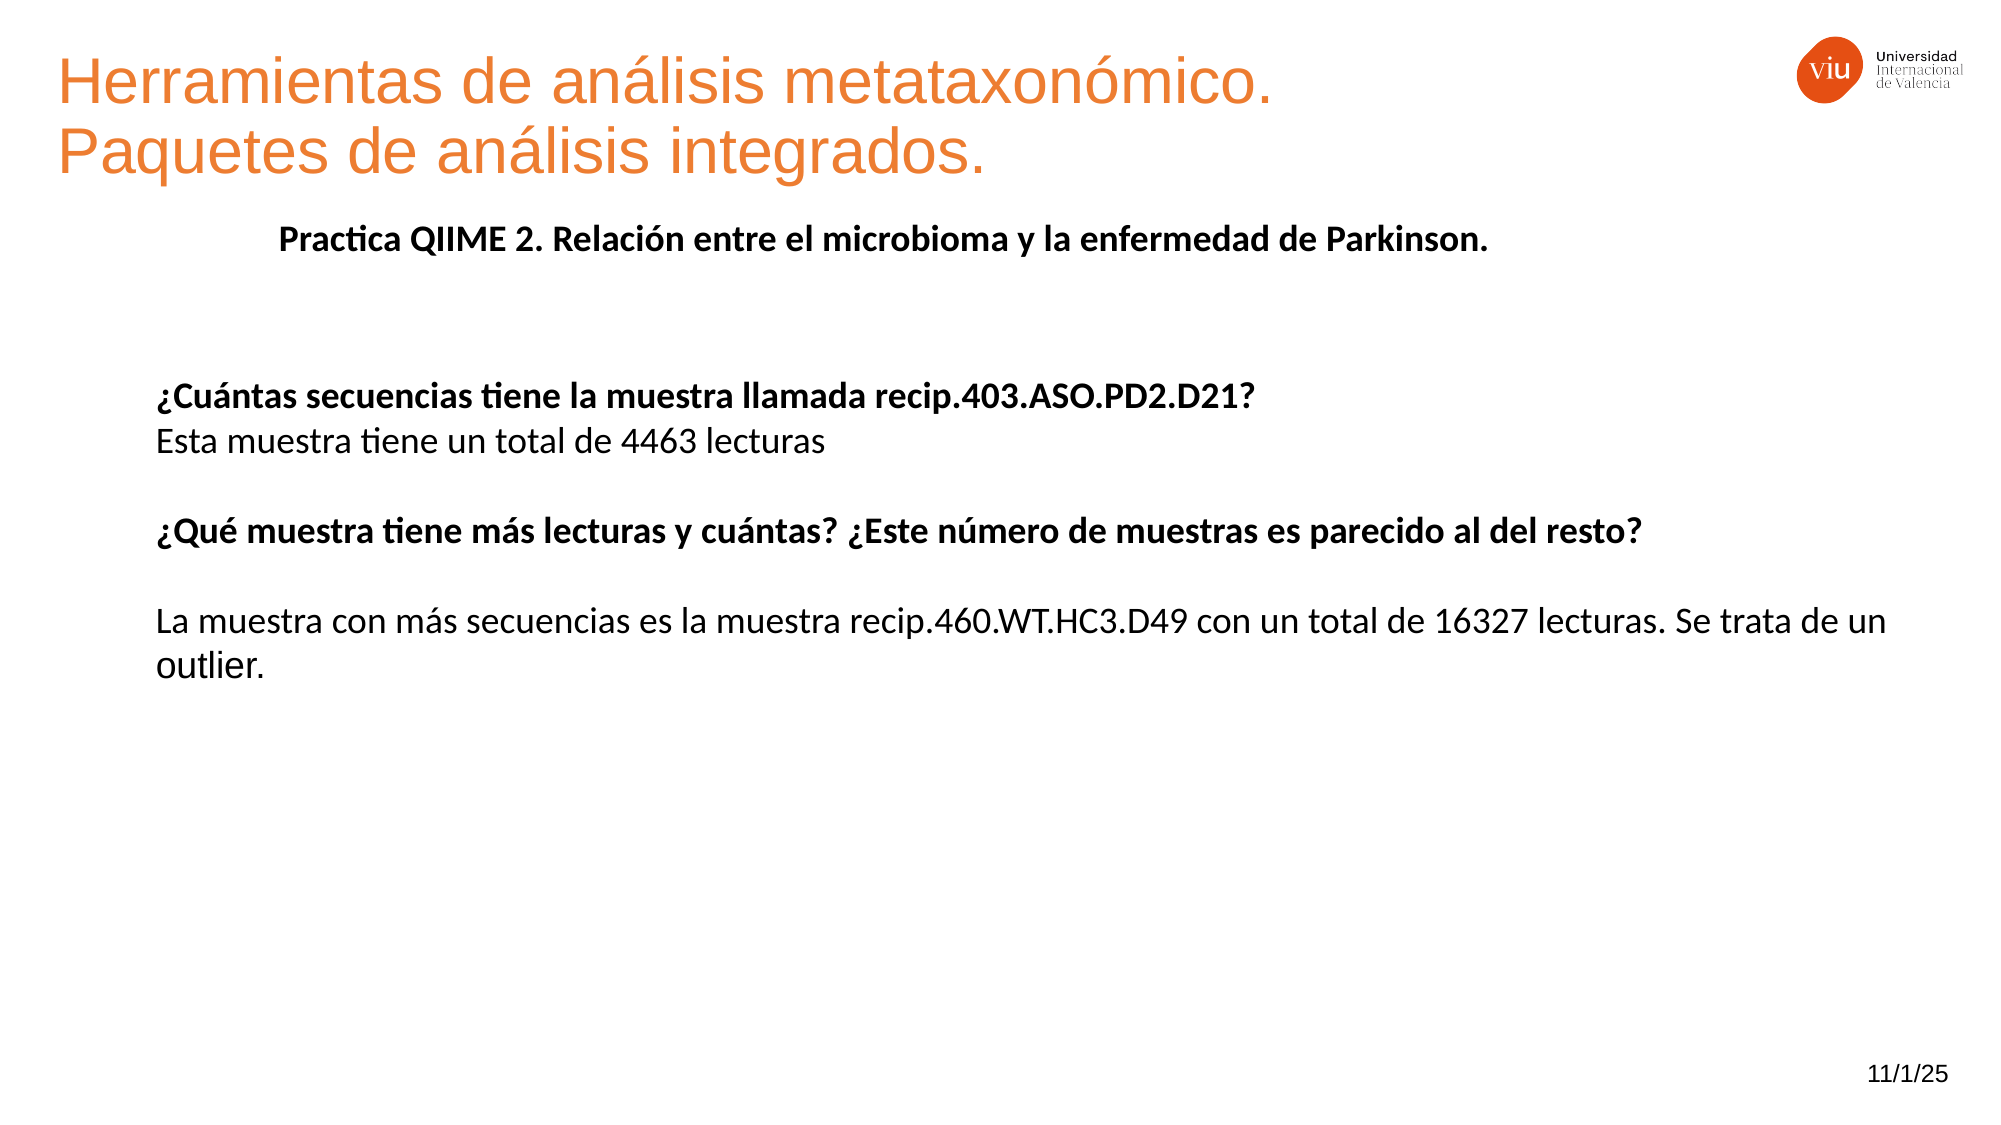

Herramientas de análisis metataxonómico. Paquetes de análisis integrados.
Practica QIIME 2. Relación entre el microbioma y la enfermedad de Parkinson.

¿Cuántas secuencias tiene la muestra llamada recip.403.ASO.PD2.D21?
Esta muestra tiene un total de 4463 lecturas

¿Qué muestra tiene más lecturas y cuántas? ¿Este número de muestras es parecido al del resto?

La muestra con más secuencias es la muestra recip.460.WT.HC3.D49 con un total de 16327 lecturas. Se trata de un outlier.